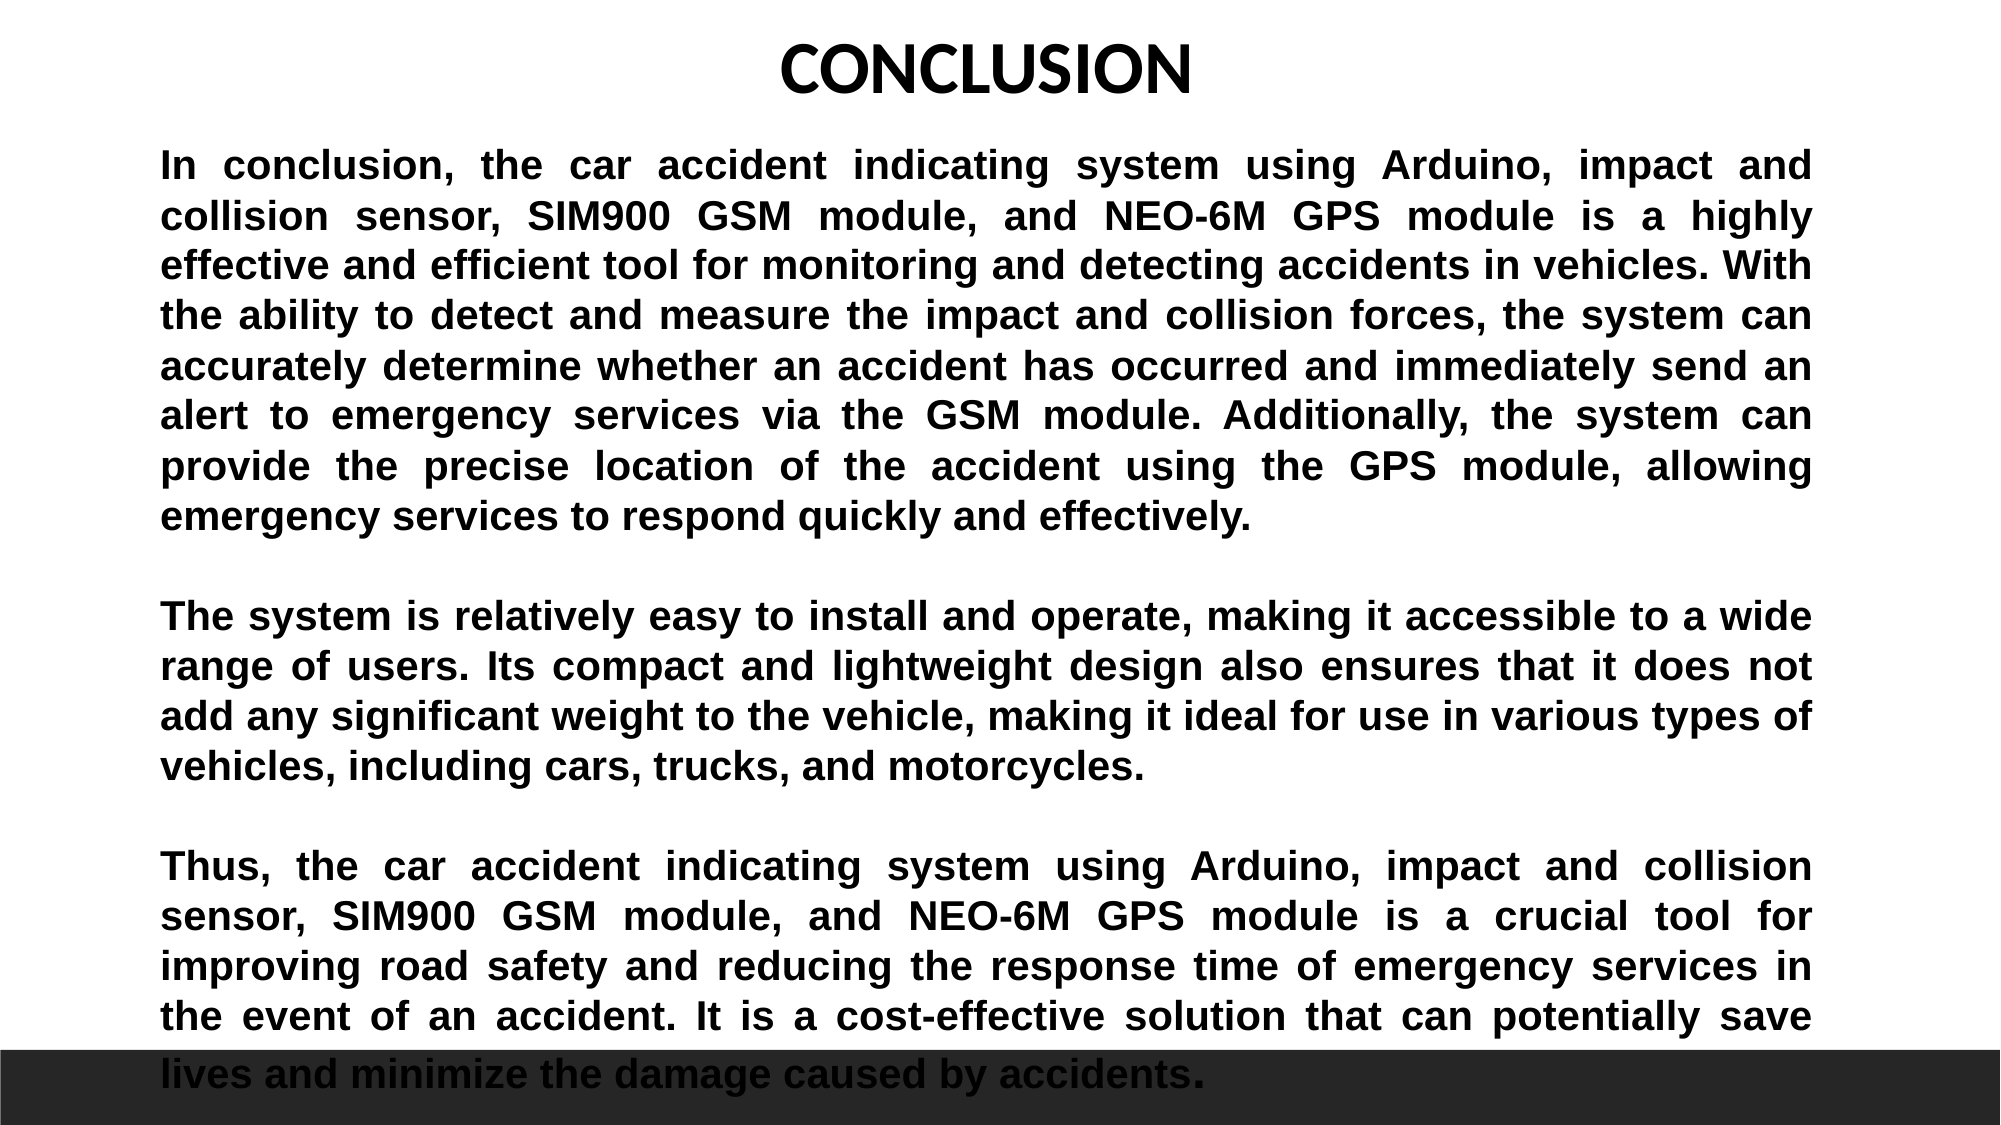

CONCLUSION

In conclusion, the car accident indicating system using Arduino, impact and collision sensor, SIM900 GSM module, and NEO-6M GPS module is a highly effective and efficient tool for monitoring and detecting accidents in vehicles. With the ability to detect and measure the impact and collision forces, the system can accurately determine whether an accident has occurred and immediately send an alert to emergency services via the GSM module. Additionally, the system can provide the precise location of the accident using the GPS module, allowing emergency services to respond quickly and effectively.

The system is relatively easy to install and operate, making it accessible to a wide range of users. Its compact and lightweight design also ensures that it does not add any significant weight to the vehicle, making it ideal for use in various types of vehicles, including cars, trucks, and motorcycles.

Thus, the car accident indicating system using Arduino, impact and collision sensor, SIM900 GSM module, and NEO-6M GPS module is a crucial tool for improving road safety and reducing the response time of emergency services in the event of an accident. It is a cost-effective solution that can potentially save lives and minimize the damage caused by accidents.